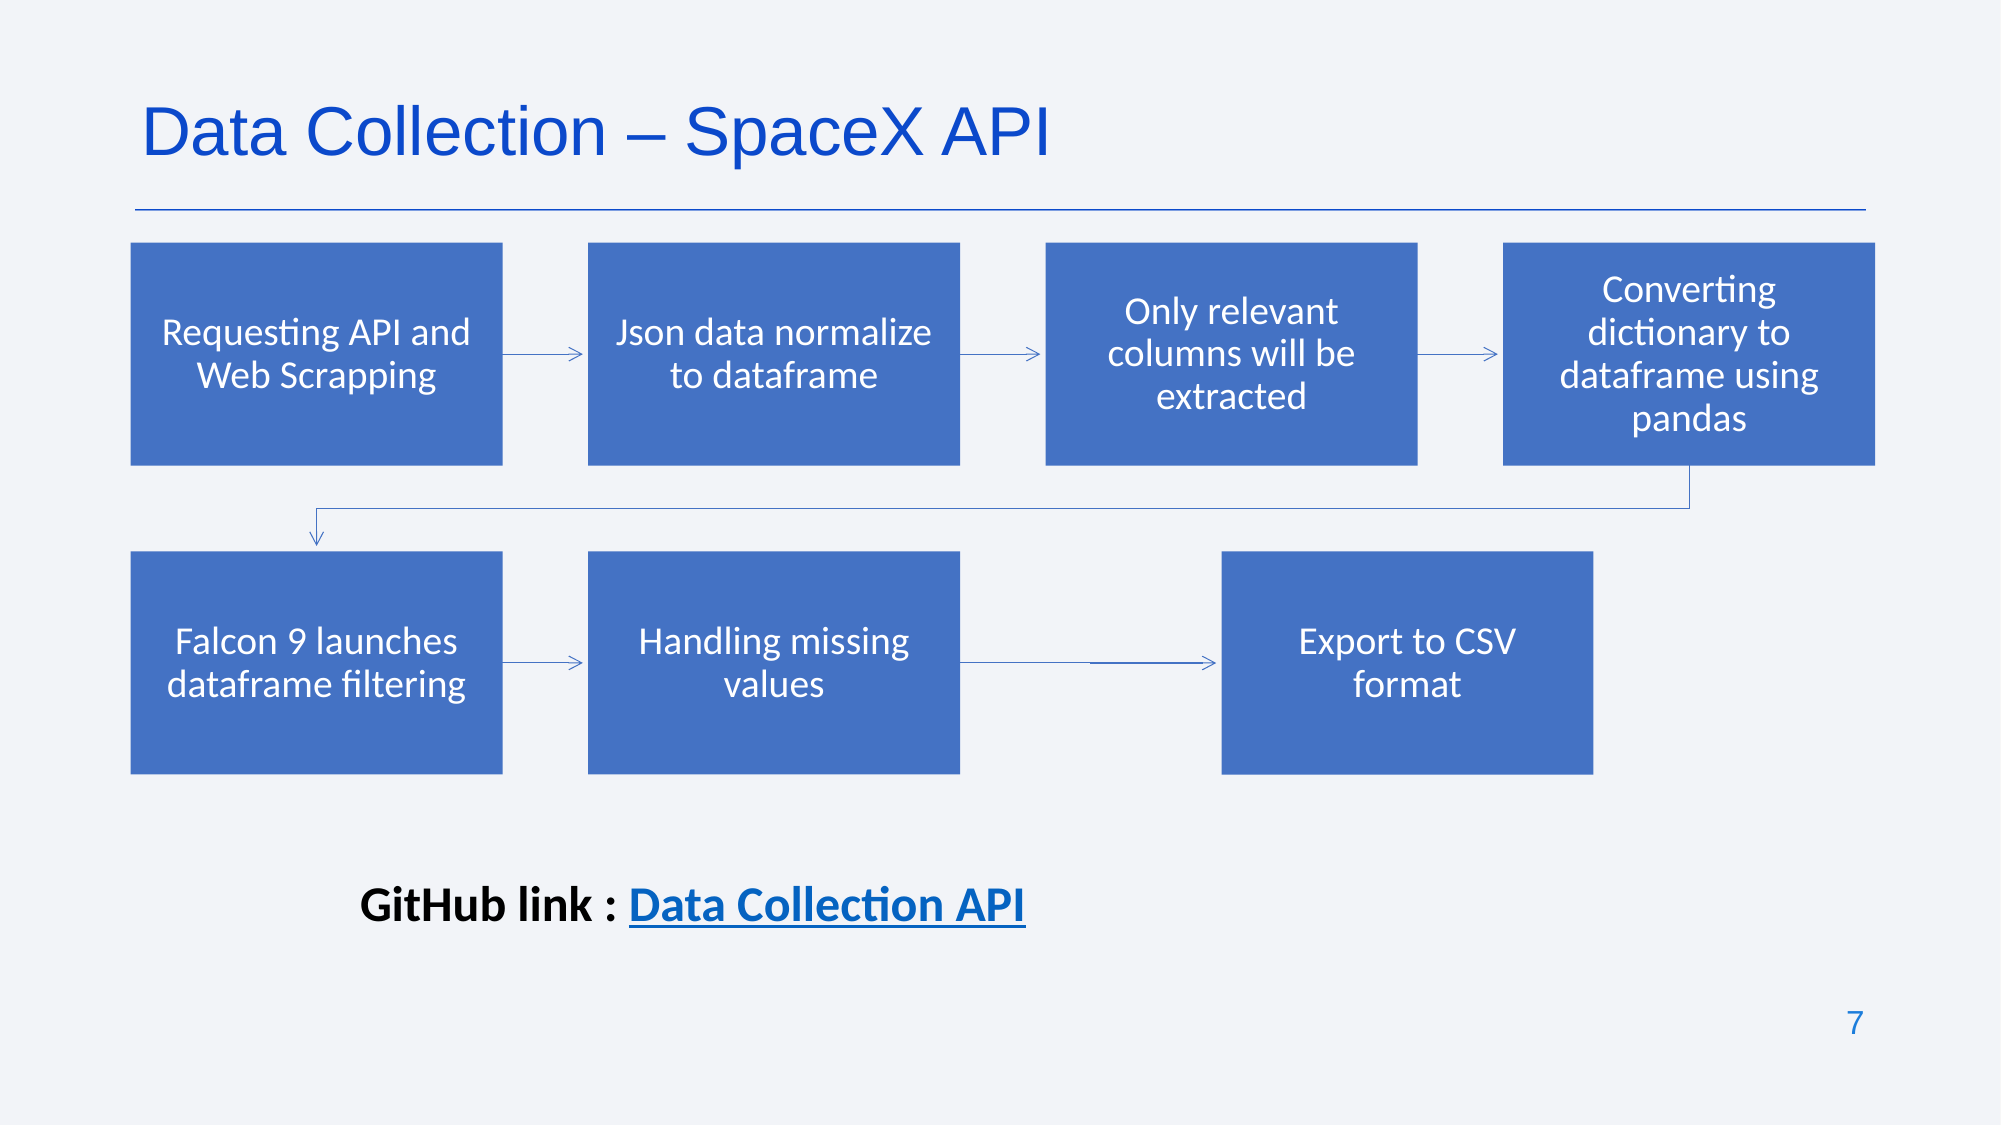

Data Collection – SpaceX API

Requesting API and Web Scrapping

Json data normalize to dataframe

Only relevant columns will be extracted

Converting dictionary to dataframe using pandas

Falcon 9 launches dataframe filtering

Handling missing values
Export to CSV format

GitHub link : Data Collection API
7